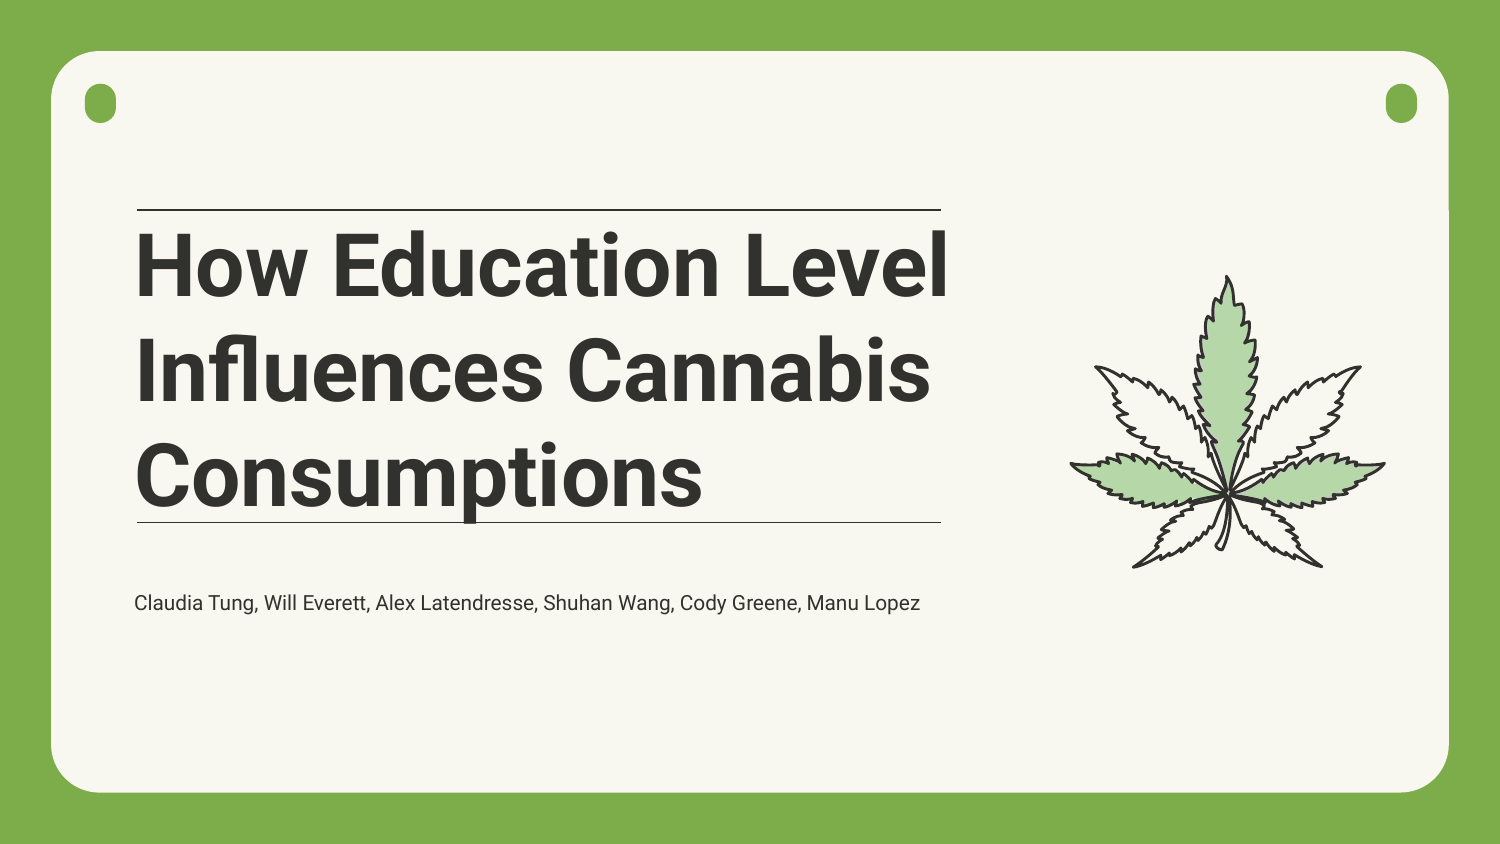

# How Education Level Influences Cannabis Consumptions

Claudia Tung, Will Everett, Alex Latendresse, Shuhan Wang, Cody Greene, Manu Lopez